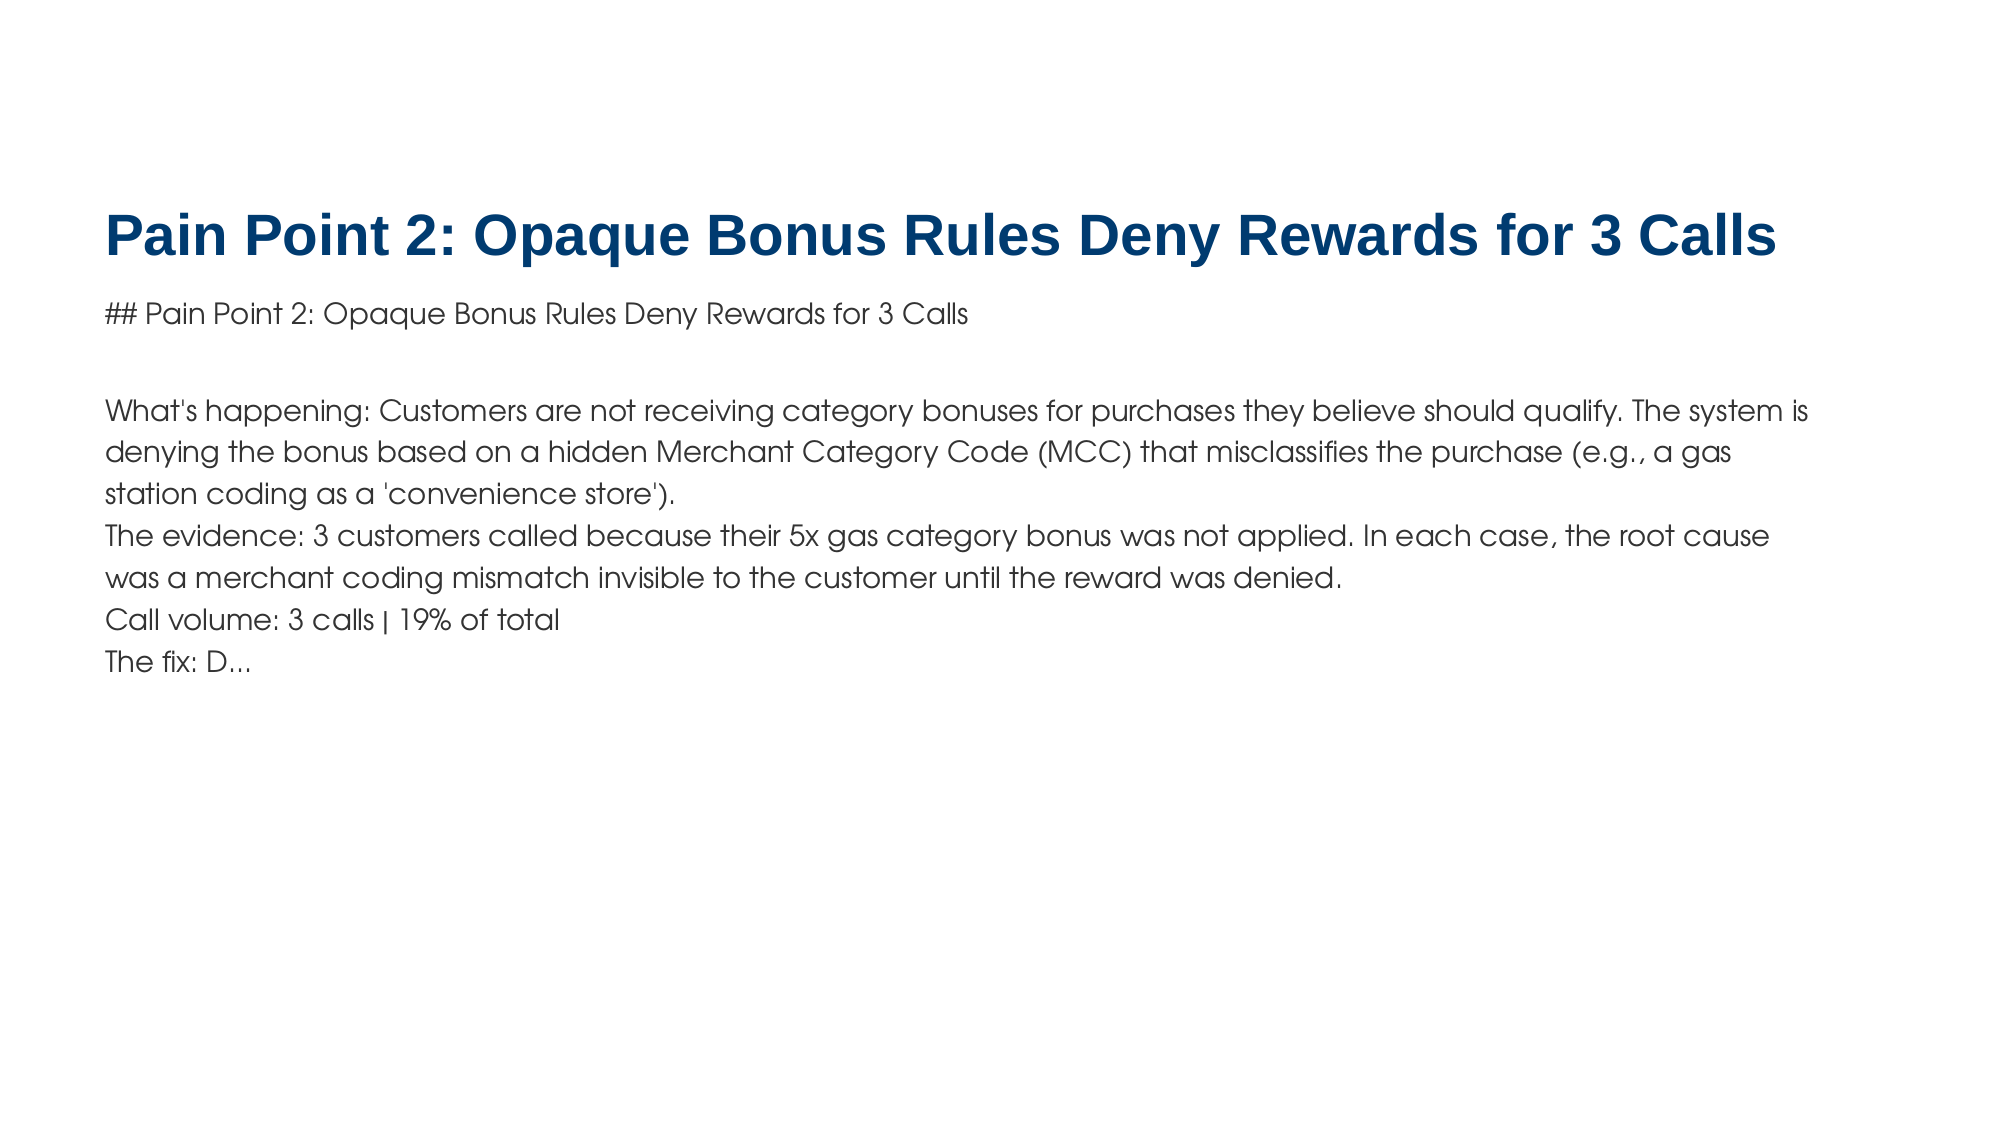

# Pain Point 2: Opaque Bonus Rules Deny Rewards for 3 Calls
## Pain Point 2: Opaque Bonus Rules Deny Rewards for 3 Calls What's happening: Customers are not receiving category bonuses for purchases they believe should qualify. The system is denying the bonus based on a hidden Merchant Category Code (MCC) that misclassifies the purchase (e.g., a gas station coding as a 'convenience store'). The evidence: 3 customers called because their 5x gas category bonus was not applied. In each case, the root cause was a merchant coding mismatch invisible to the customer until the reward was denied. Call volume: 3 calls | 19% of total The fix: D...